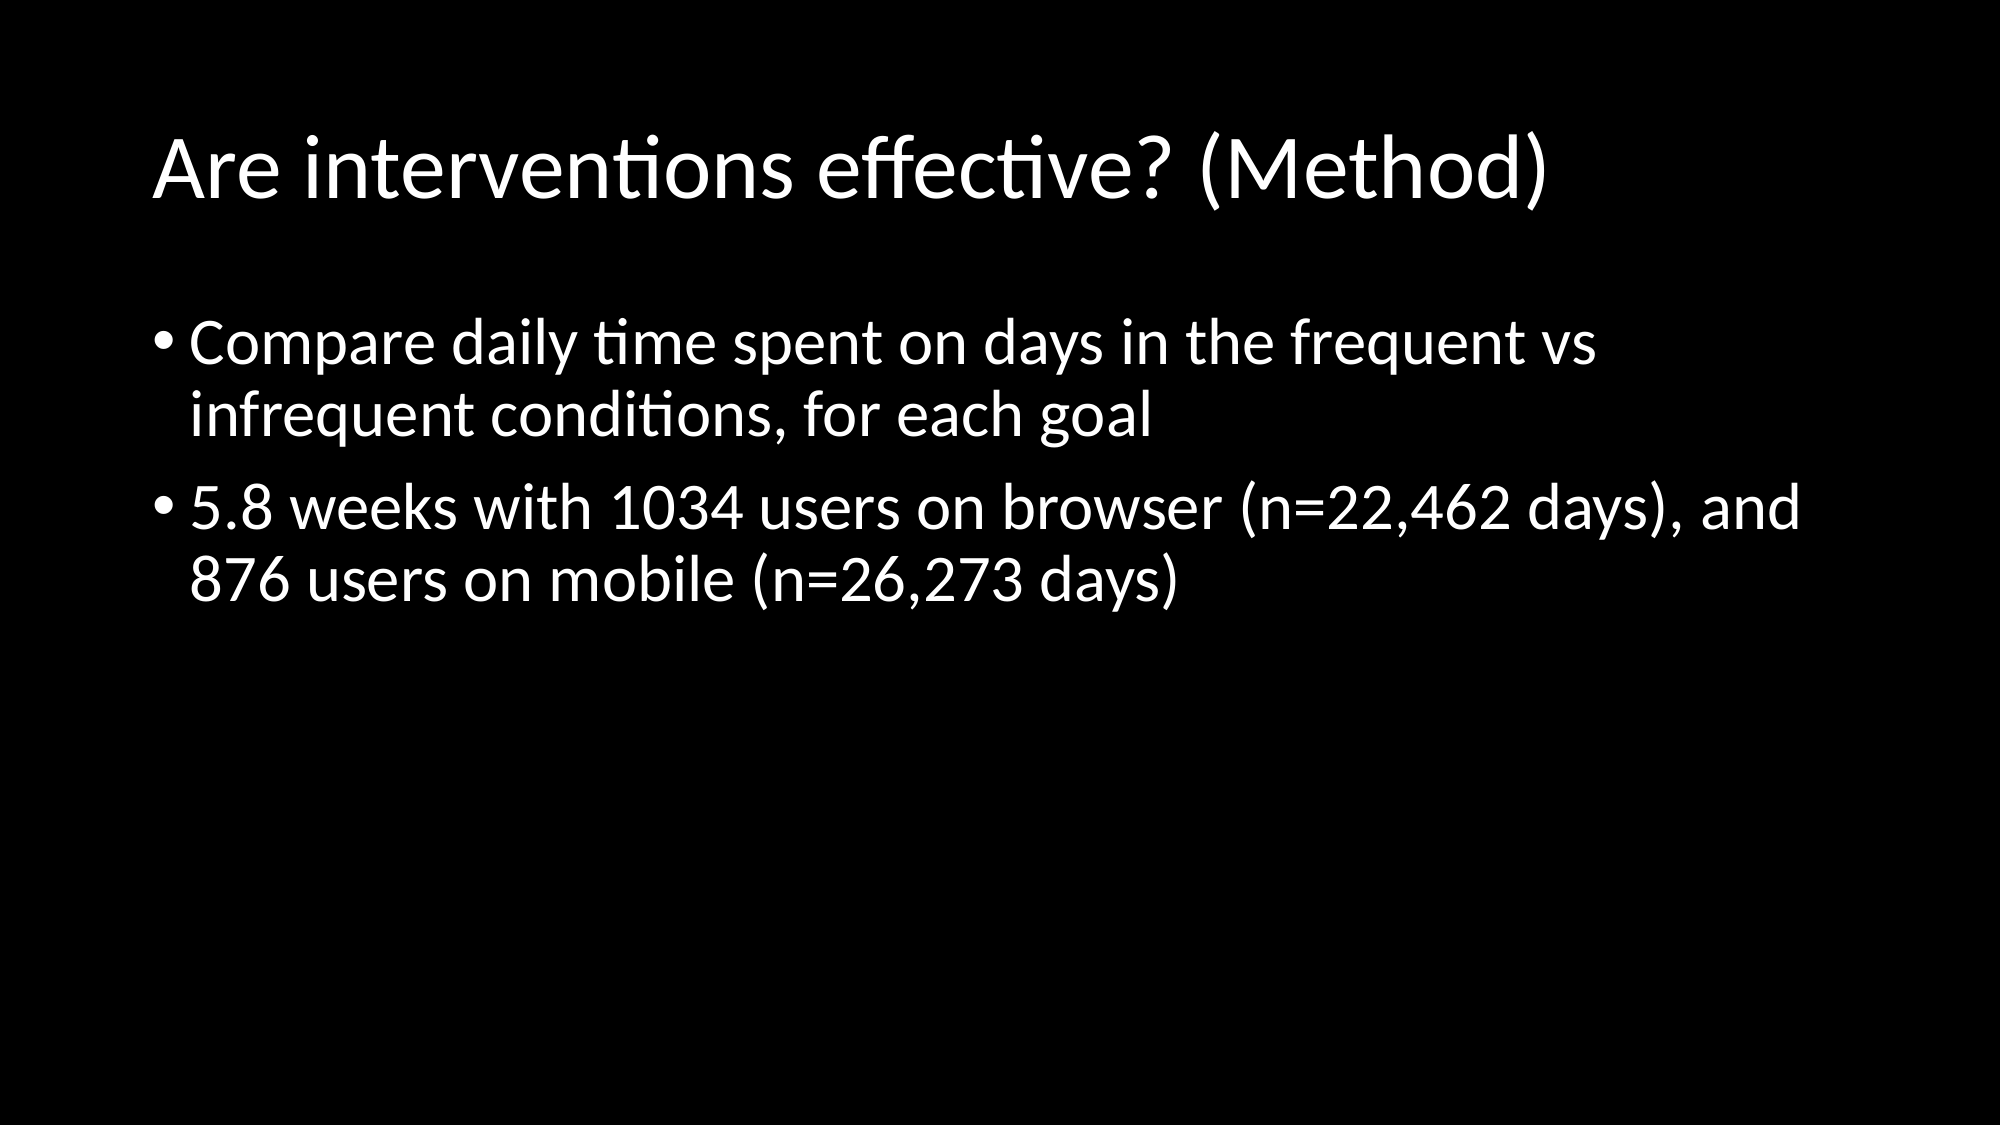

# Are interventions effective? (Method)
Compare daily time spent on days in the frequent vs infrequent conditions, for each goal
5.8 weeks with 1034 users on browser (n=22,462 days), and 876 users on mobile (n=26,273 days)